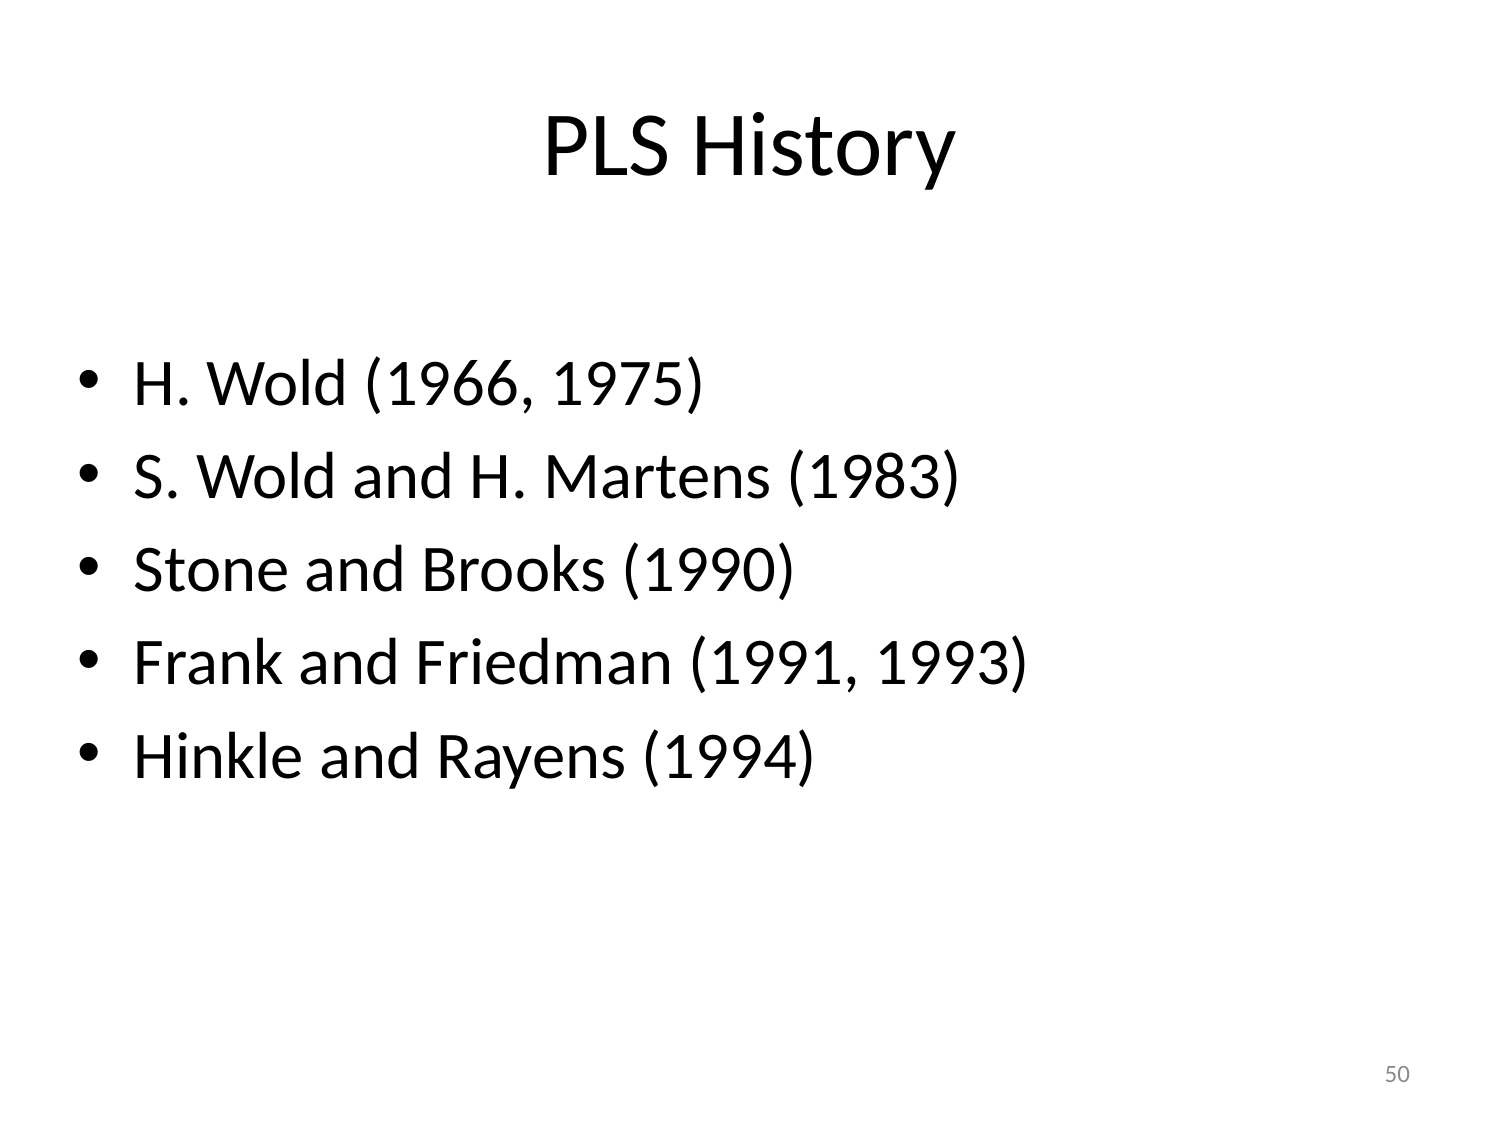

# PLS History
H. Wold (1966, 1975)
S. Wold and H. Martens (1983)
Stone and Brooks (1990)
Frank and Friedman (1991, 1993)
Hinkle and Rayens (1994)
50